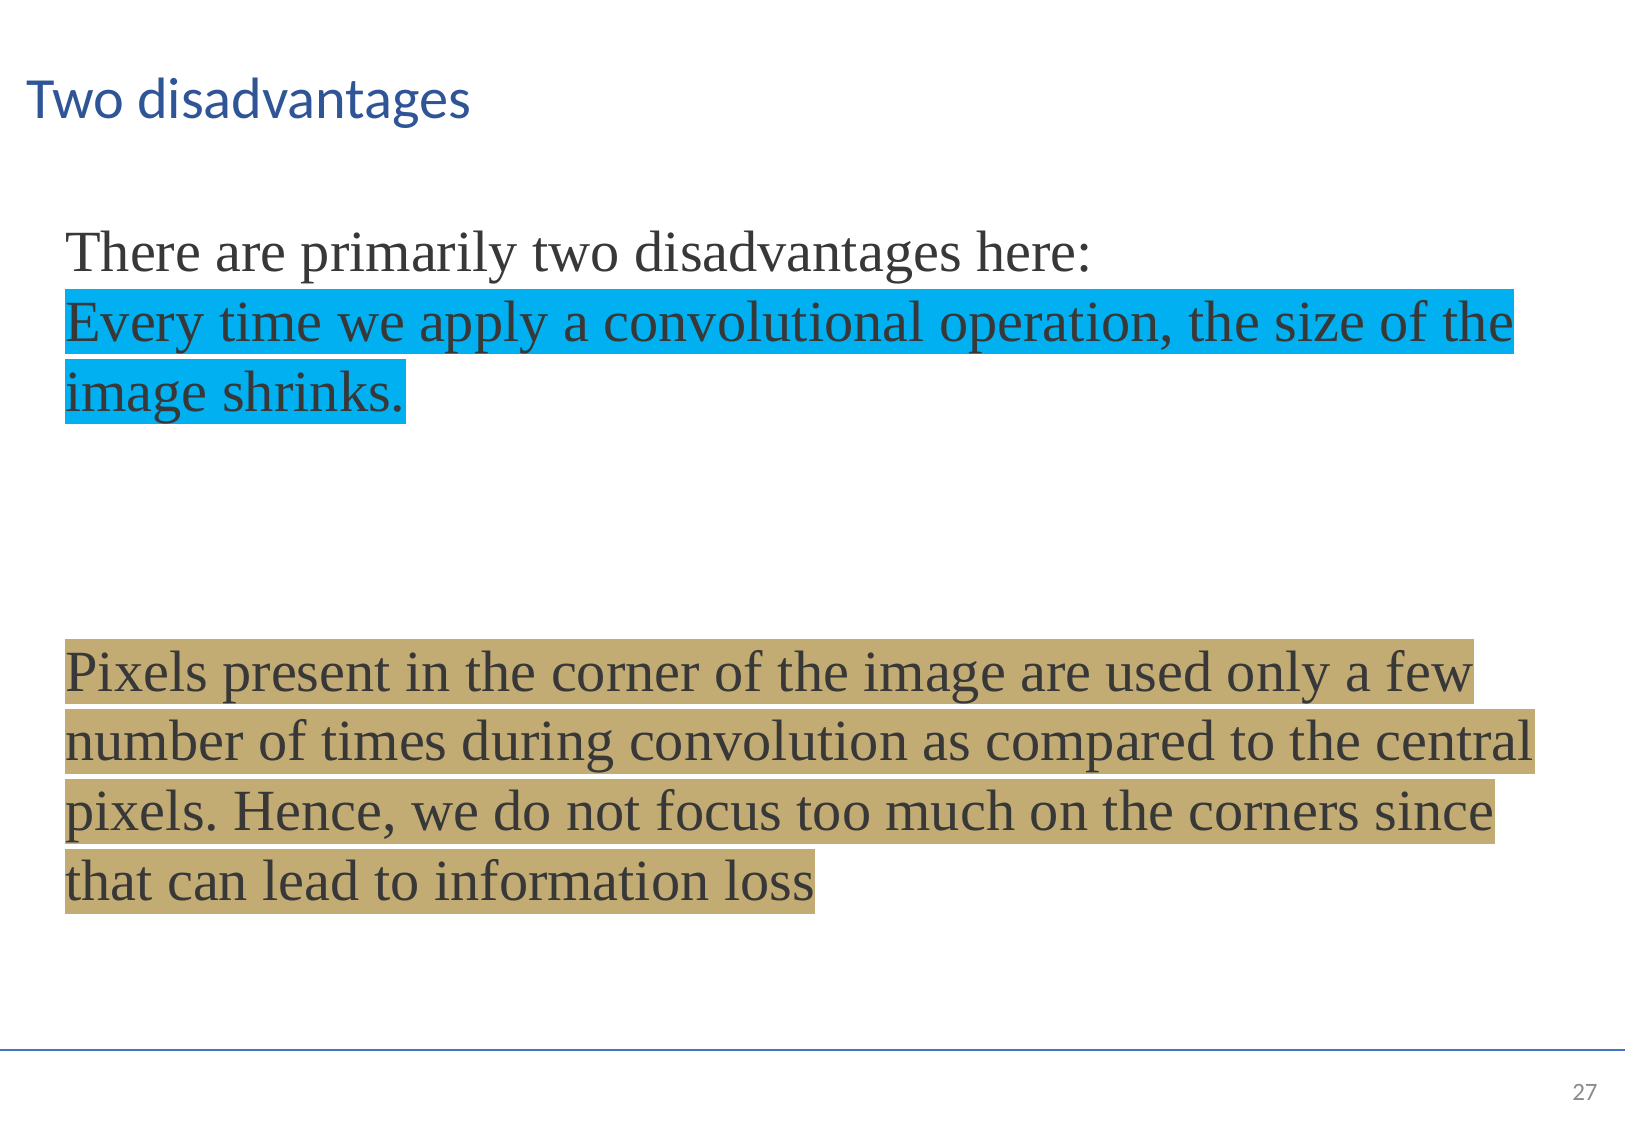

# Two disadvantages
There are primarily two disadvantages here:
Every time we apply a convolutional operation, the size of the image shrinks.

Pixels present in the corner of the image are used only a few number of times during convolution as compared to the central pixels. Hence, we do not focus too much on the corners since that can lead to information loss
27